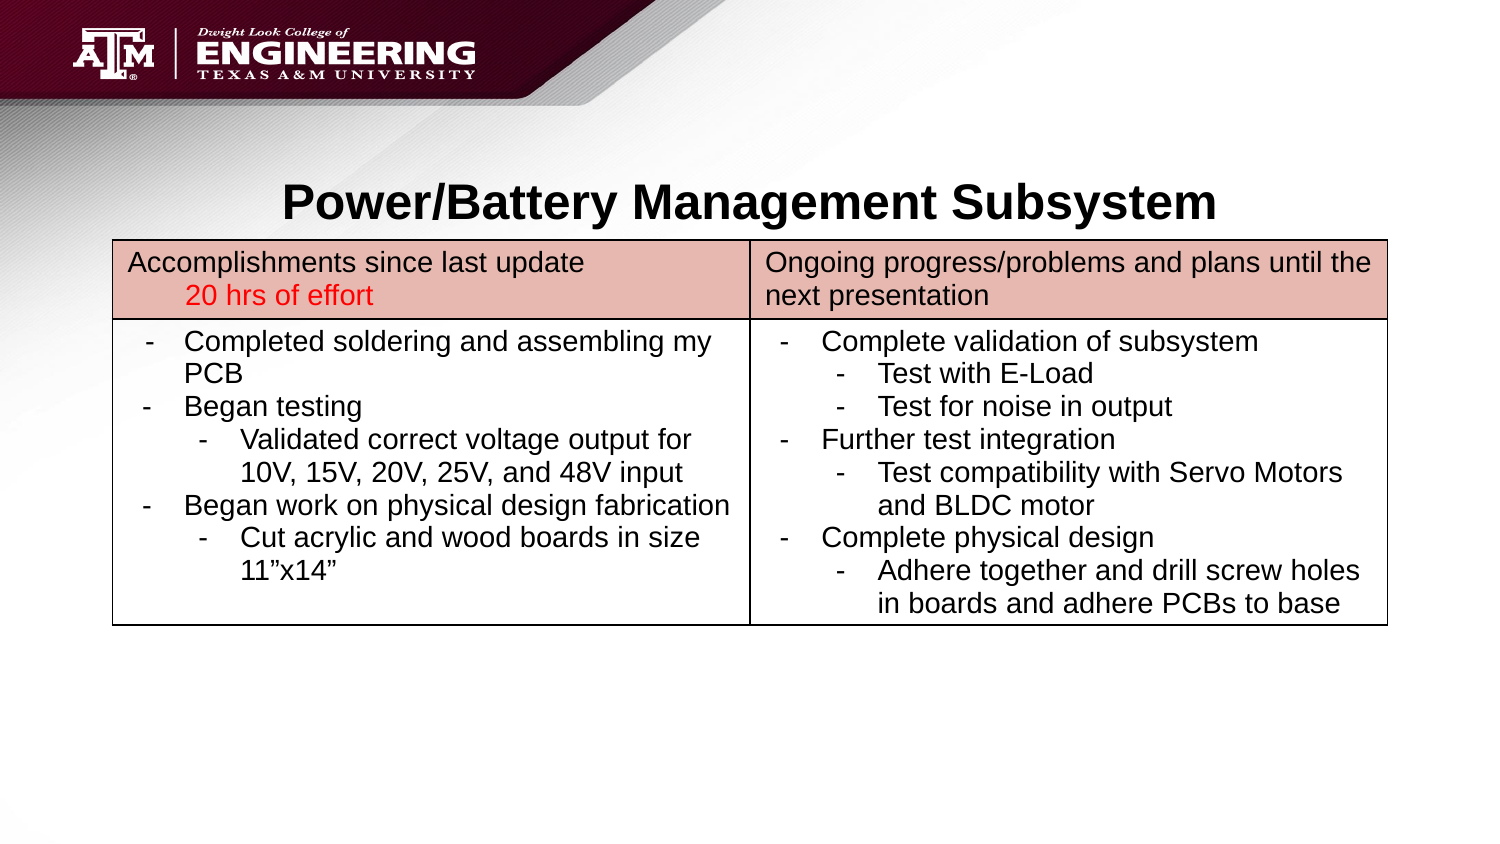

# Power/Battery Management Subsystem
Emily Hamsa
For 3nd review Accomplishments should include what integration was completed and what functional system test (testing of what you integrated) has been completed. Include resolution of any KEY subsystem issues.
“Completed integration of MCU with Lidar camera”
“Completed testing of integrated motor controller and MCU for forward high speed and low speed and reverse movement”
“ON-GOING functional testing of complete system including vision system, navigation, obstacle avoidance, and object detection”
“Full system integration will be completed by next review”
| Accomplishments since last update 20 hrs of effort | Ongoing progress/problems and plans until the next presentation |
| --- | --- |
| Completed soldering and assembling my PCB Began testing Validated correct voltage output for 10V, 15V, 20V, 25V, and 48V input Began work on physical design fabrication Cut acrylic and wood boards in size 11”x14” | Complete validation of subsystem Test with E-Load Test for noise in output Further test integration Test compatibility with Servo Motors and BLDC motor Complete physical design Adhere together and drill screw holes in boards and adhere PCBs to base |